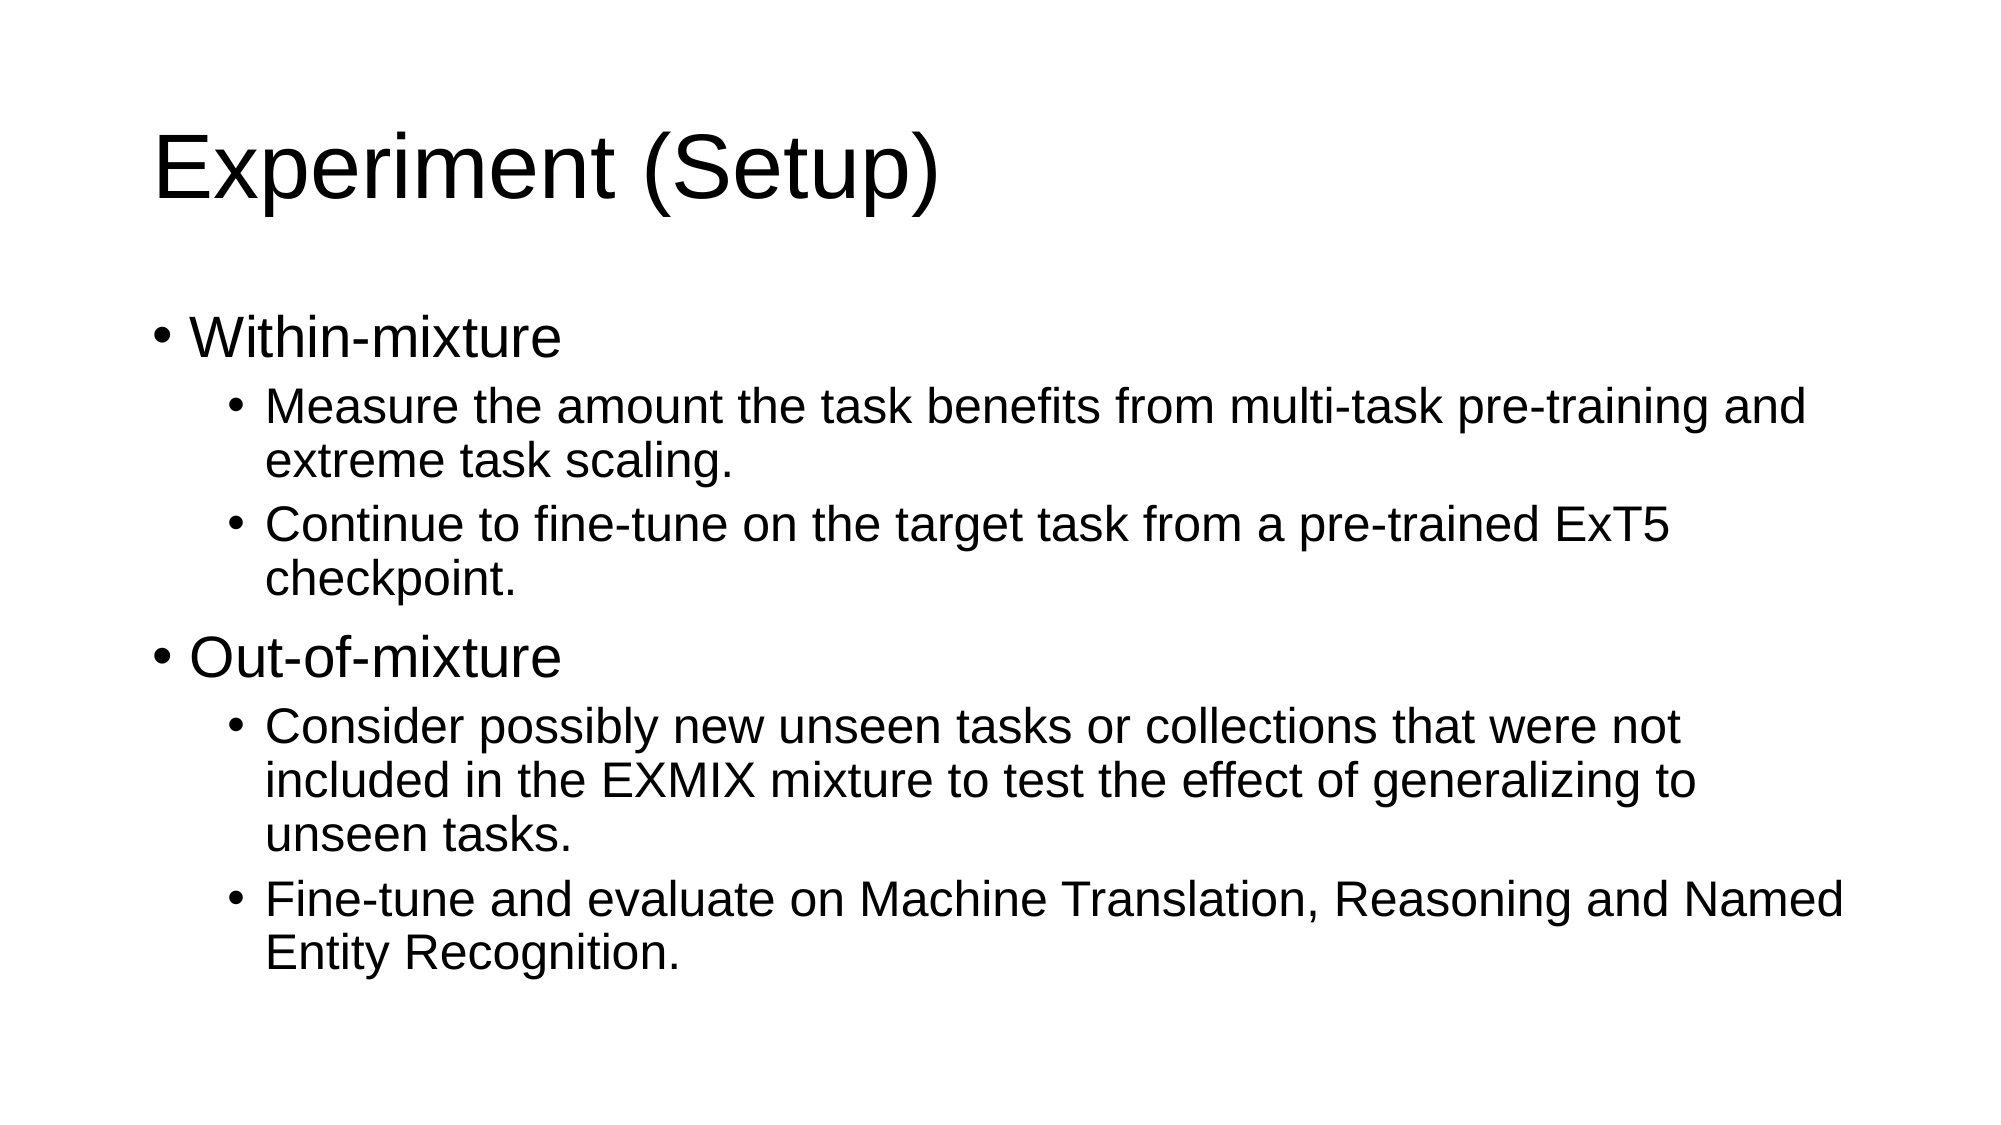

# Experiment (Setup)
Within-mixture
Measure the amount the task benefits from multi-task pre-training and extreme task scaling.
Continue to fine-tune on the target task from a pre-trained ExT5 checkpoint.
Out-of-mixture
Consider possibly new unseen tasks or collections that were not included in the EXMIX mixture to test the effect of generalizing to unseen tasks.
Fine-tune and evaluate on Machine Translation, Reasoning and Named Entity Recognition.